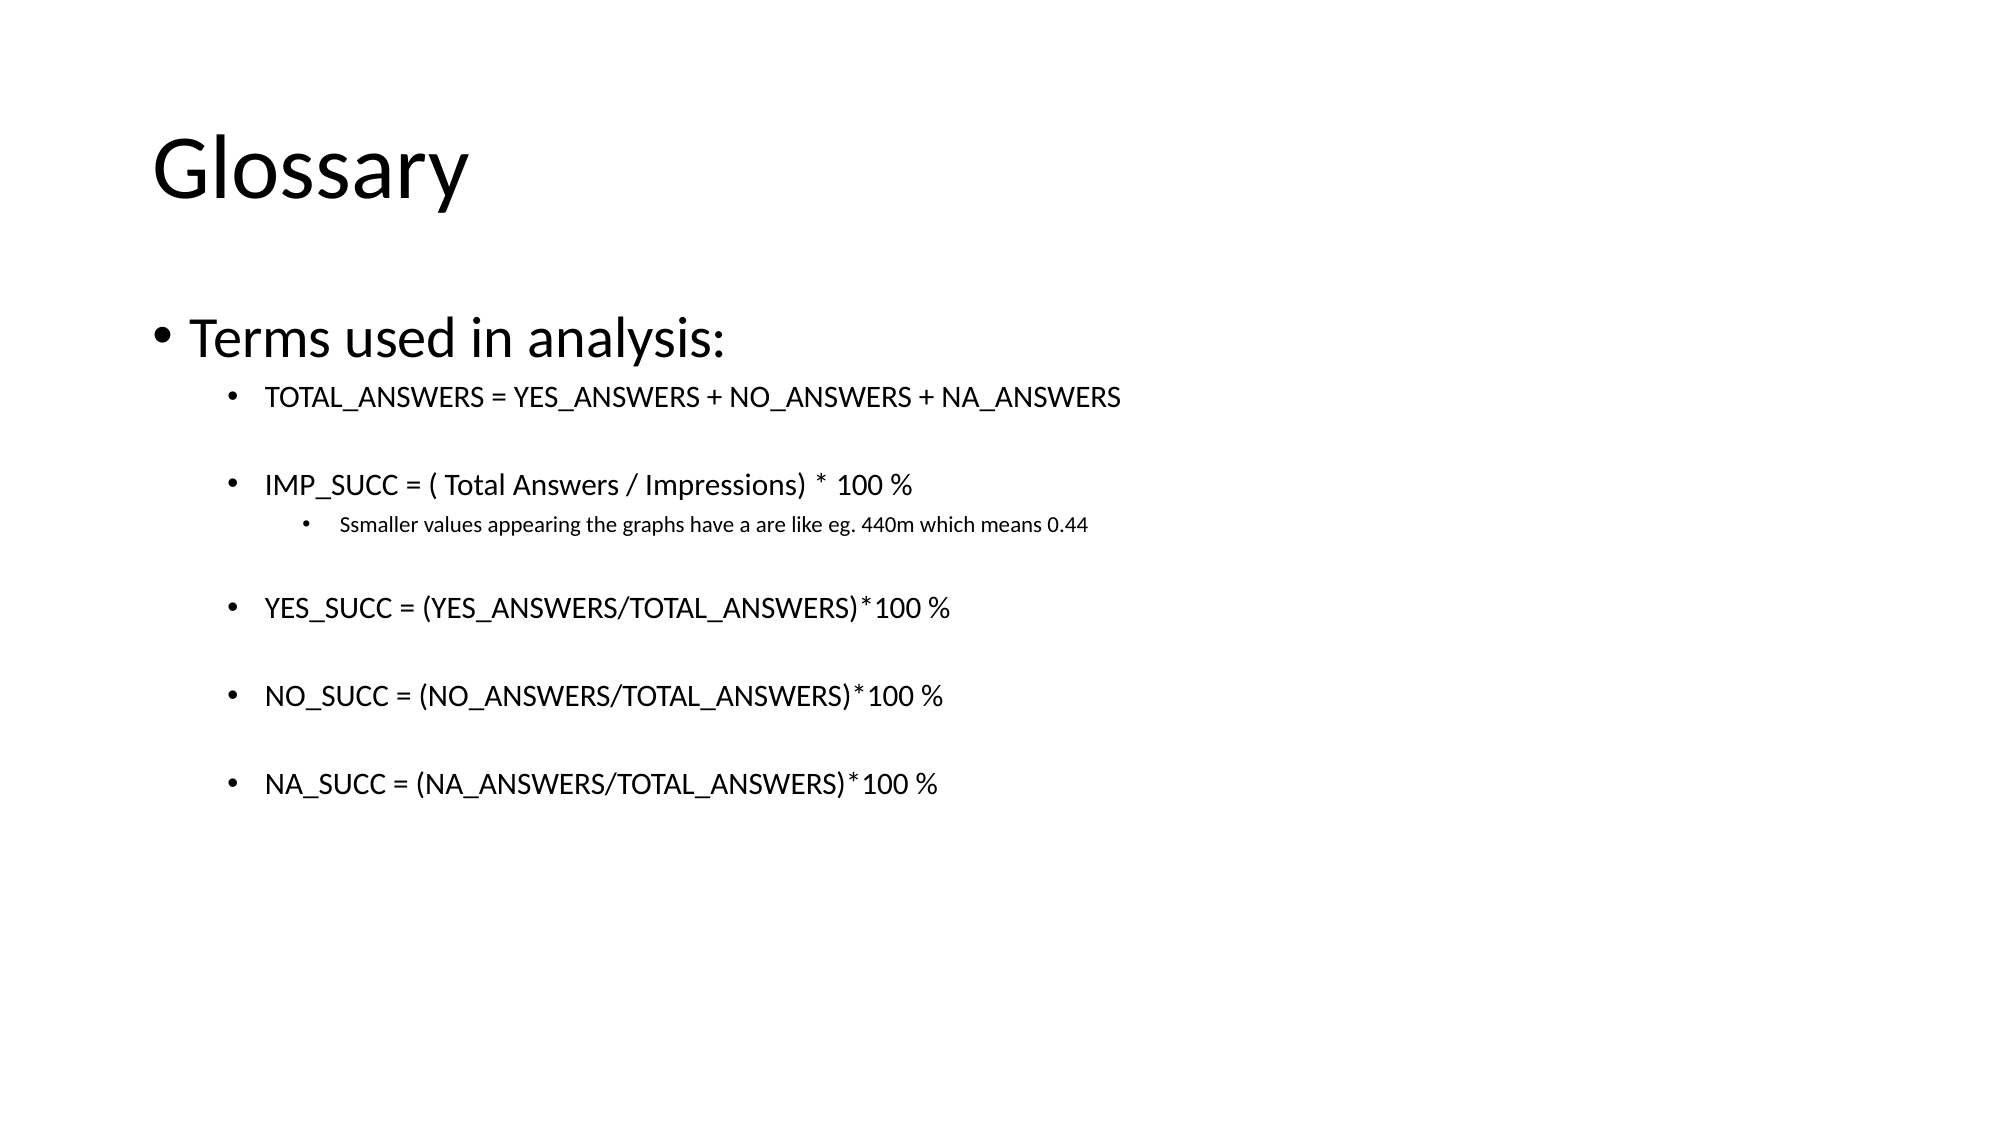

# Glossary
Terms used in analysis:
TOTAL_ANSWERS = YES_ANSWERS + NO_ANSWERS + NA_ANSWERS

IMP_SUCC = ( Total Answers / Impressions) * 100 %
Ssmaller values appearing the graphs have a are like eg. 440m which means 0.44

YES_SUCC = (YES_ANSWERS/TOTAL_ANSWERS)*100 %

NO_SUCC = (NO_ANSWERS/TOTAL_ANSWERS)*100 %

NA_SUCC = (NA_ANSWERS/TOTAL_ANSWERS)*100 %